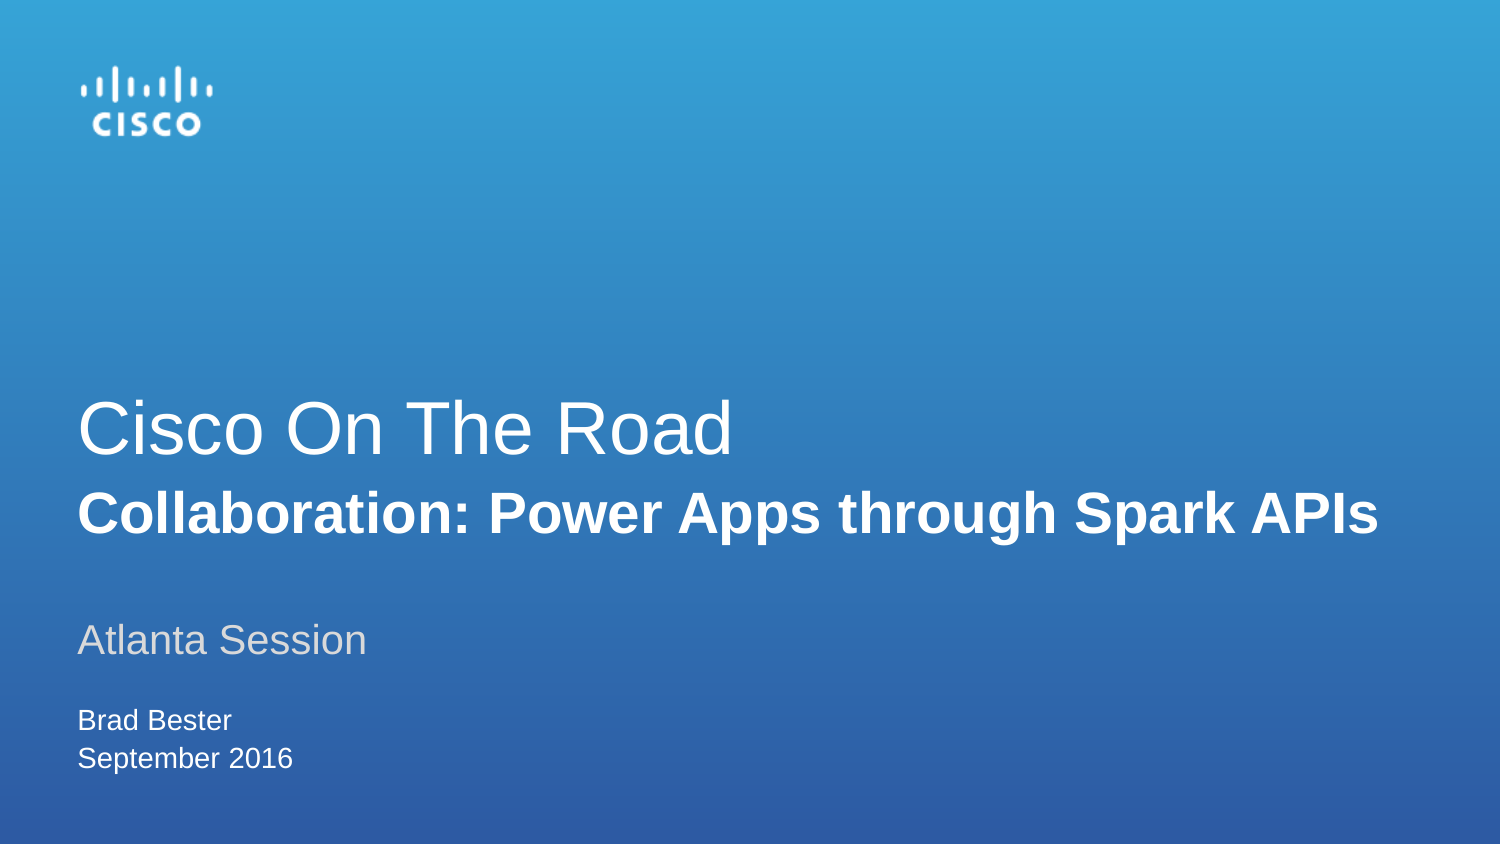

# Cisco On The Road
Collaboration: Power Apps through Spark APIs
Atlanta Session
Brad Bester
September 2016